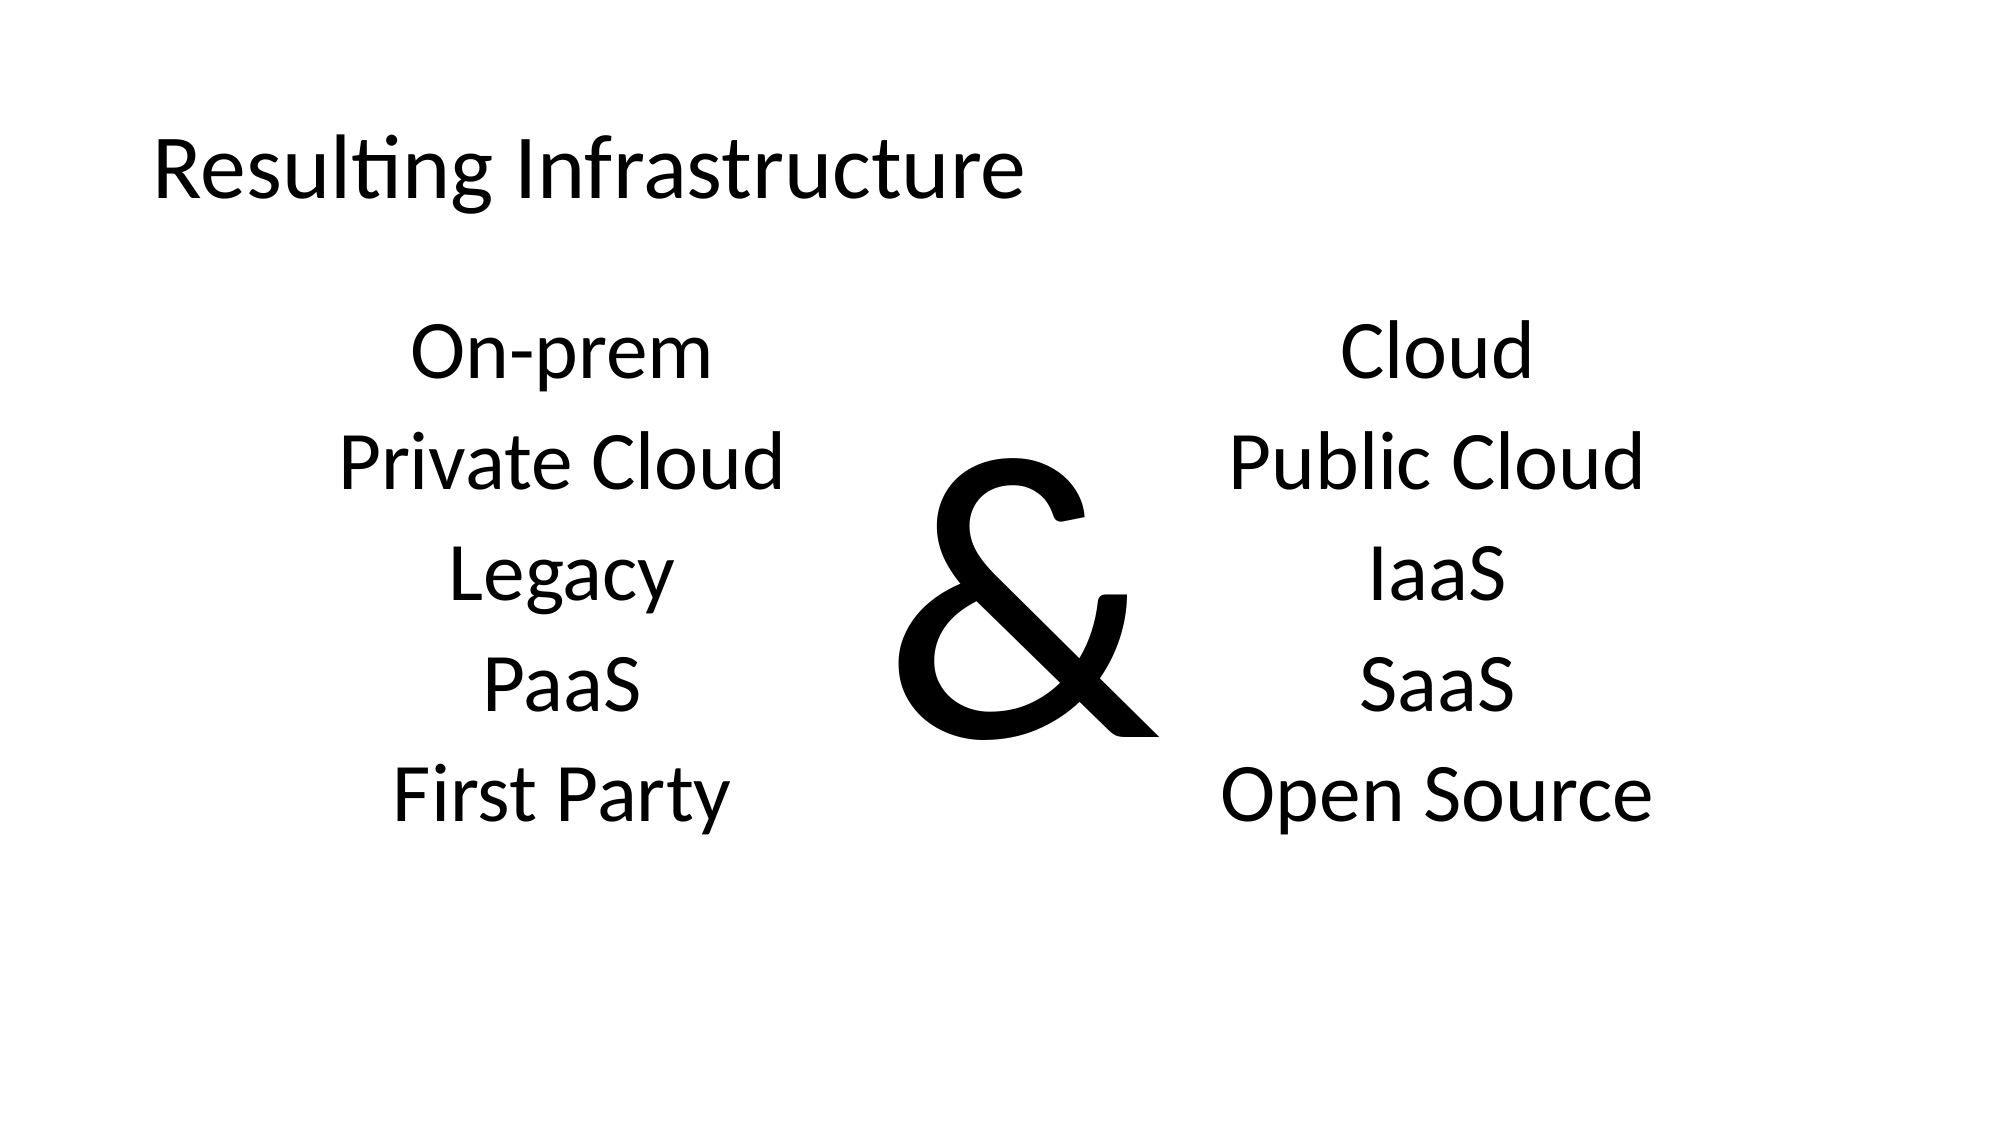

# Resulting Infrastructure
On-prem
Private Cloud
Legacy
PaaS
First Party
Cloud
Public Cloud
IaaS
SaaS
Open Source

&